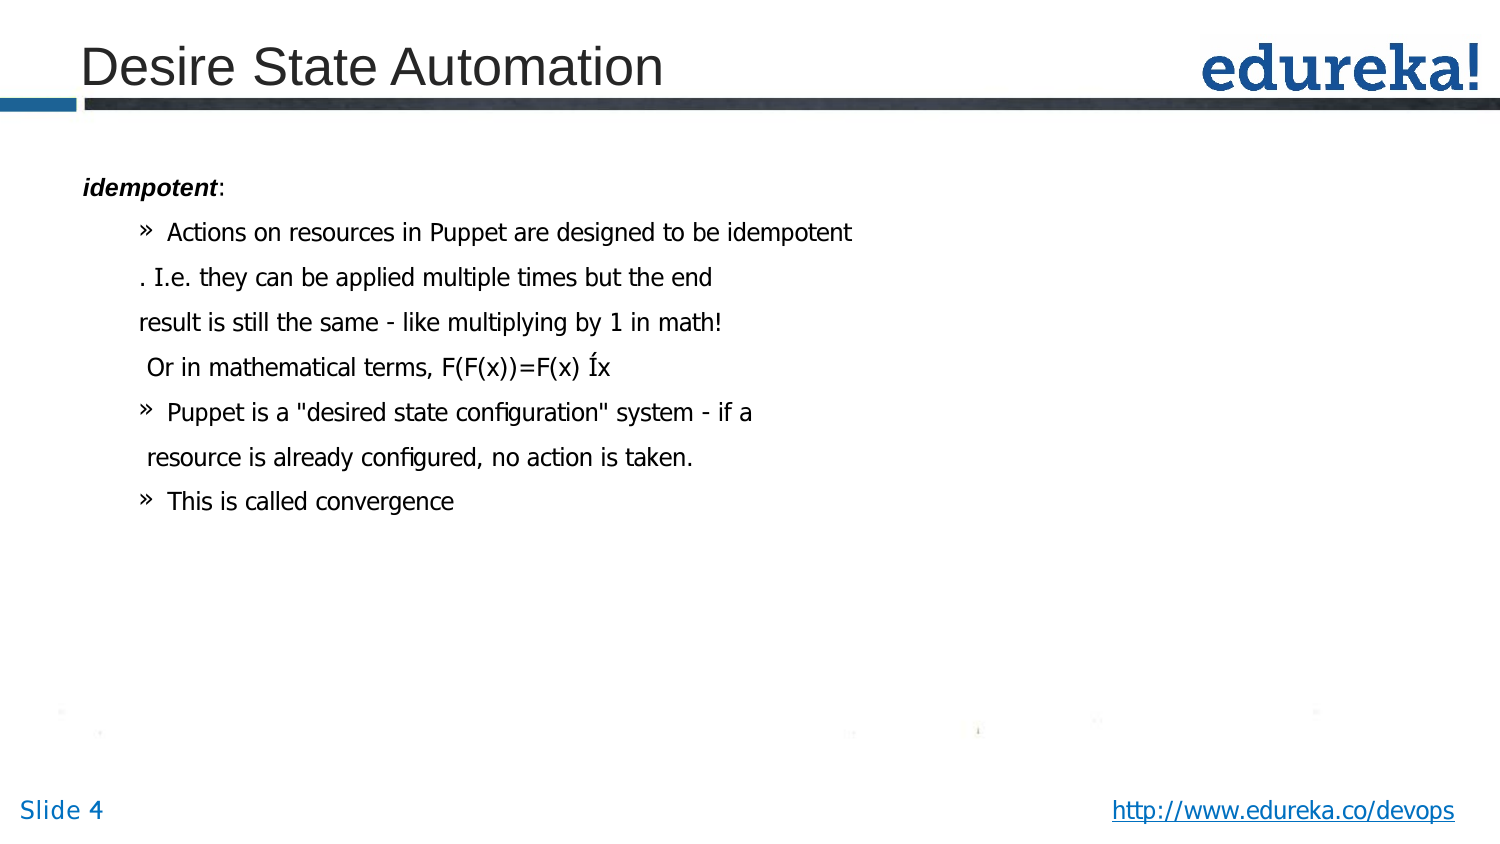

Desire State Automation
idempotent:
Actions on resources in Puppet are designed to be idempotent
. I.e. they can be applied multiple times but the end
result is still the same - like multiplying by 1 in math!
 Or in mathematical terms, F(F(x))=F(x) Íx
Puppet is a "desired state configuration" system - if a
 resource is already configured, no action is taken.
This is called convergence